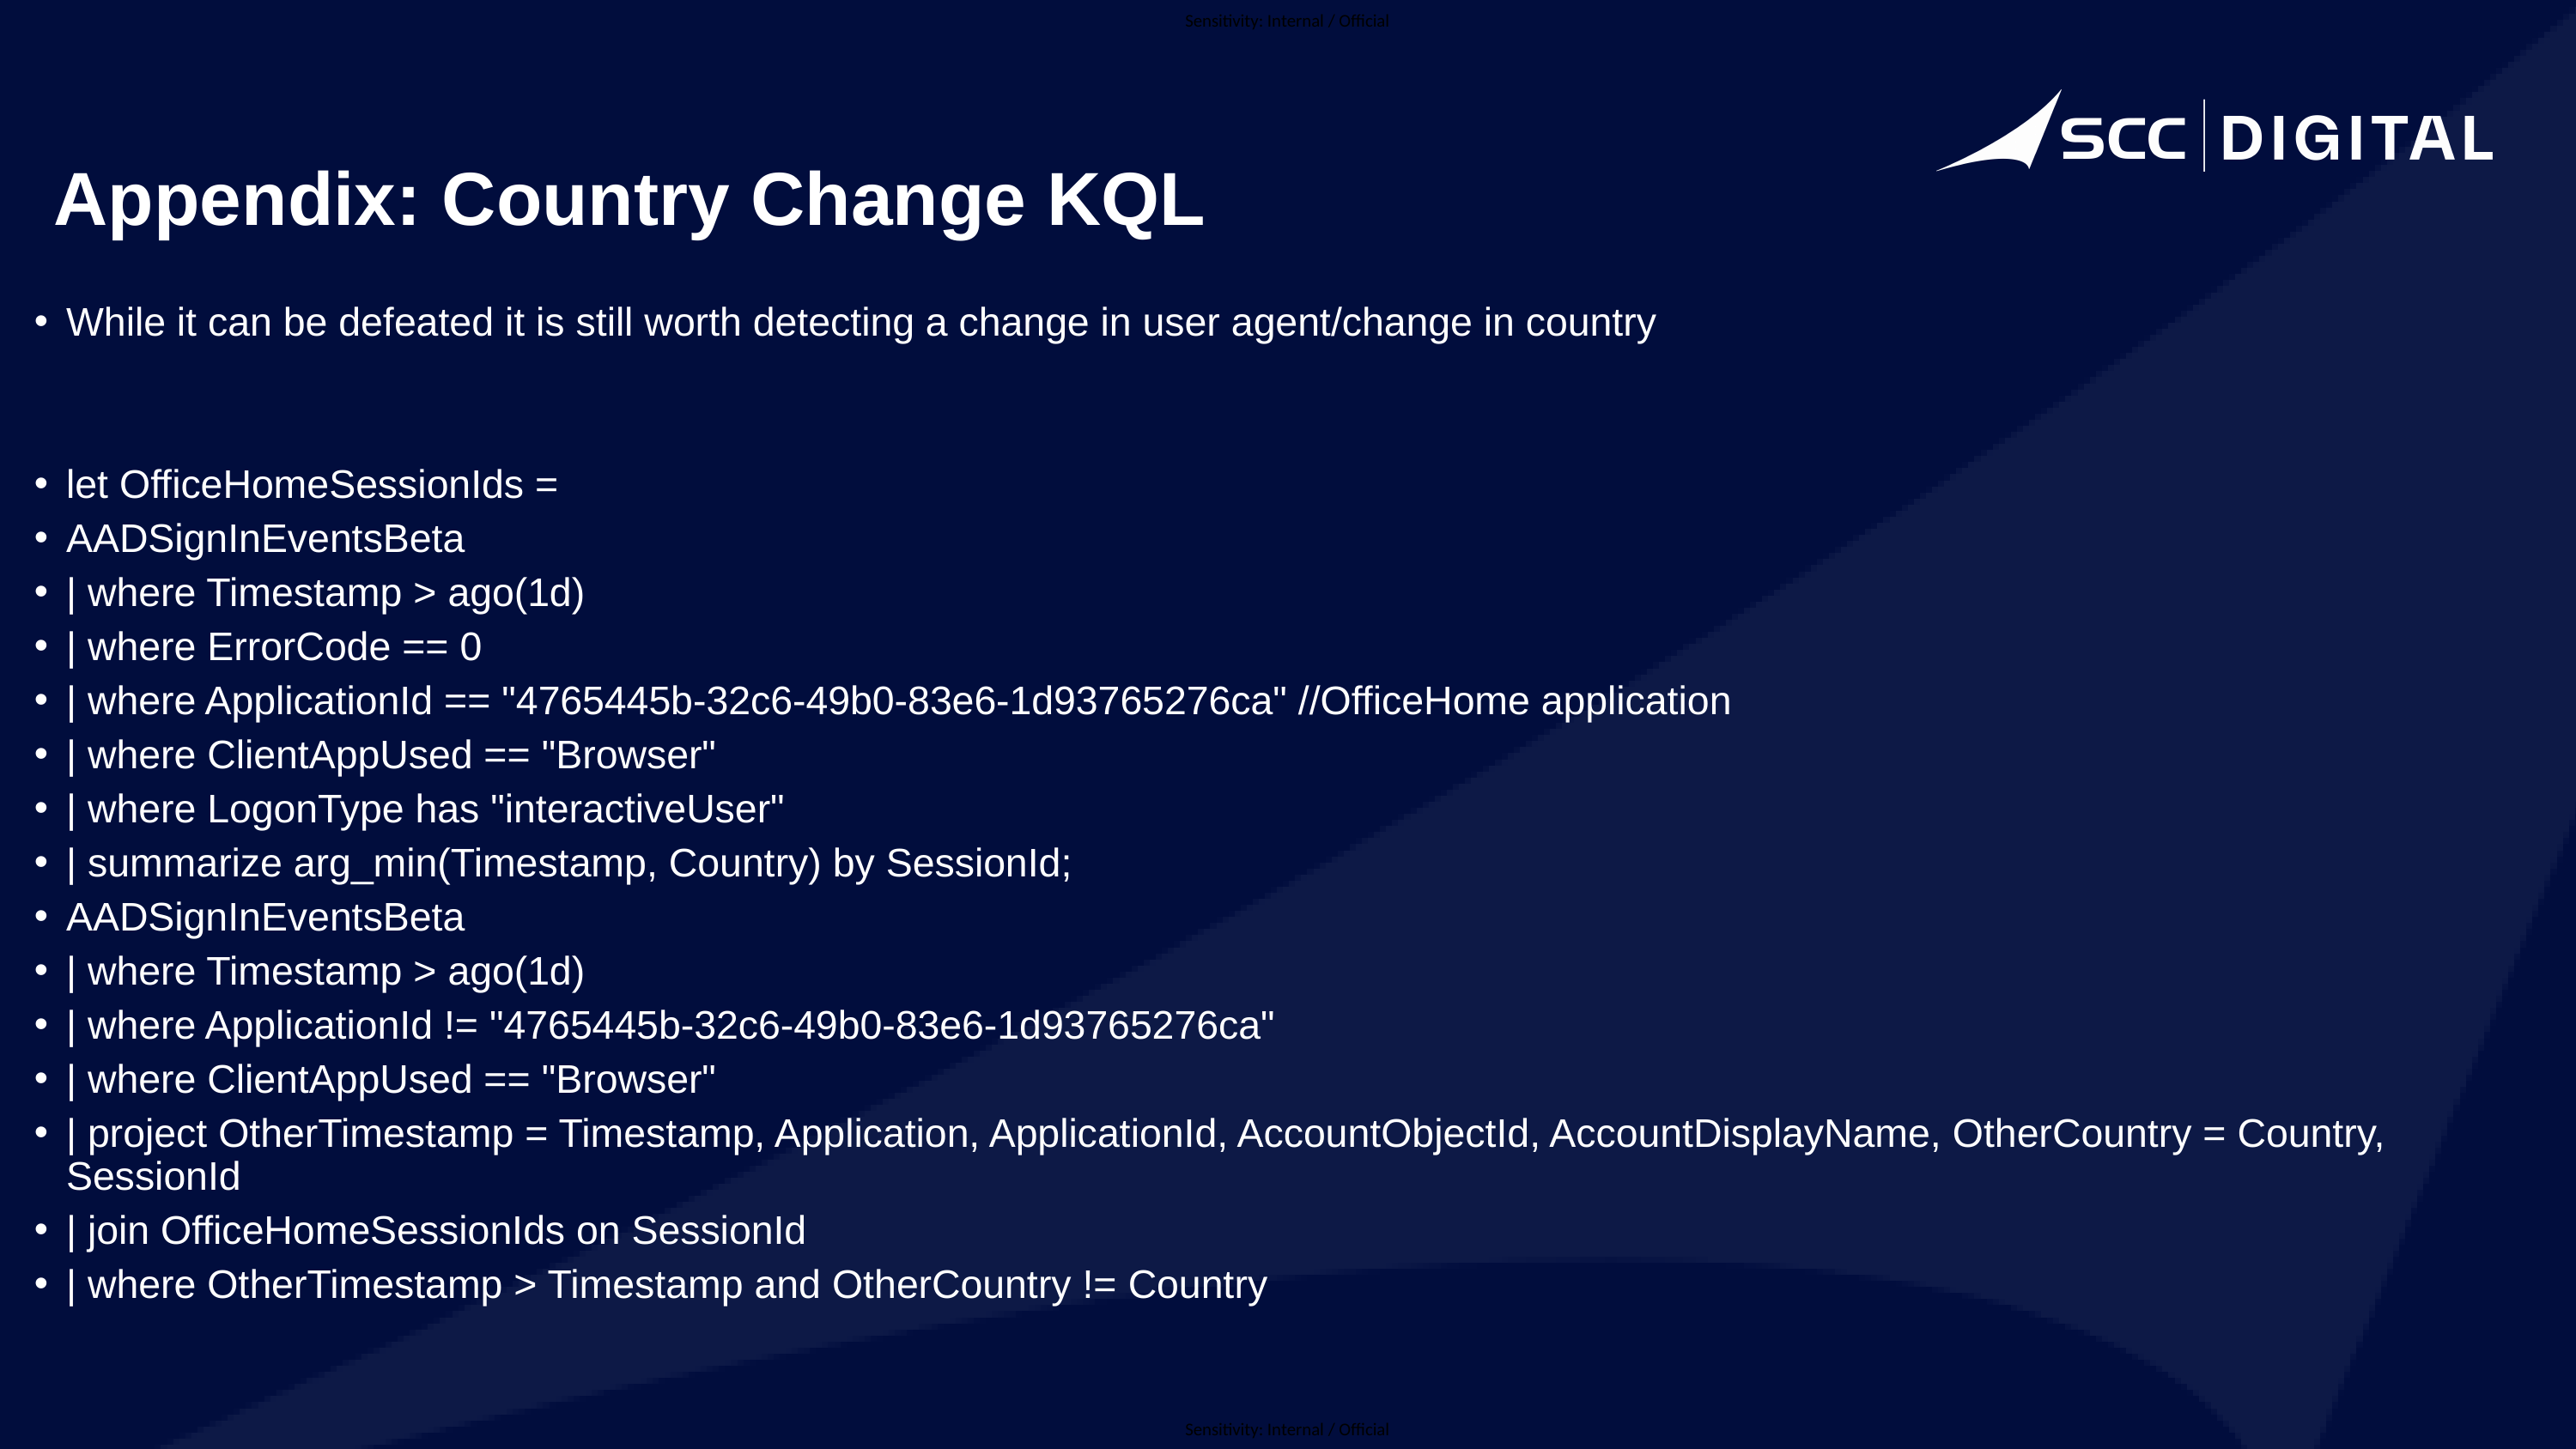

# Appendix: Country Change KQL
While it can be defeated it is still worth detecting a change in user agent/change in country

let OfficeHomeSessionIds =
AADSignInEventsBeta
| where Timestamp > ago(1d)
| where ErrorCode == 0
| where ApplicationId == "4765445b-32c6-49b0-83e6-1d93765276ca" //OfficeHome application
| where ClientAppUsed == "Browser"
| where LogonType has "interactiveUser"
| summarize arg_min(Timestamp, Country) by SessionId;
AADSignInEventsBeta
| where Timestamp > ago(1d)
| where ApplicationId != "4765445b-32c6-49b0-83e6-1d93765276ca"
| where ClientAppUsed == "Browser"
| project OtherTimestamp = Timestamp, Application, ApplicationId, AccountObjectId, AccountDisplayName, OtherCountry = Country, SessionId
| join OfficeHomeSessionIds on SessionId
| where OtherTimestamp > Timestamp and OtherCountry != Country